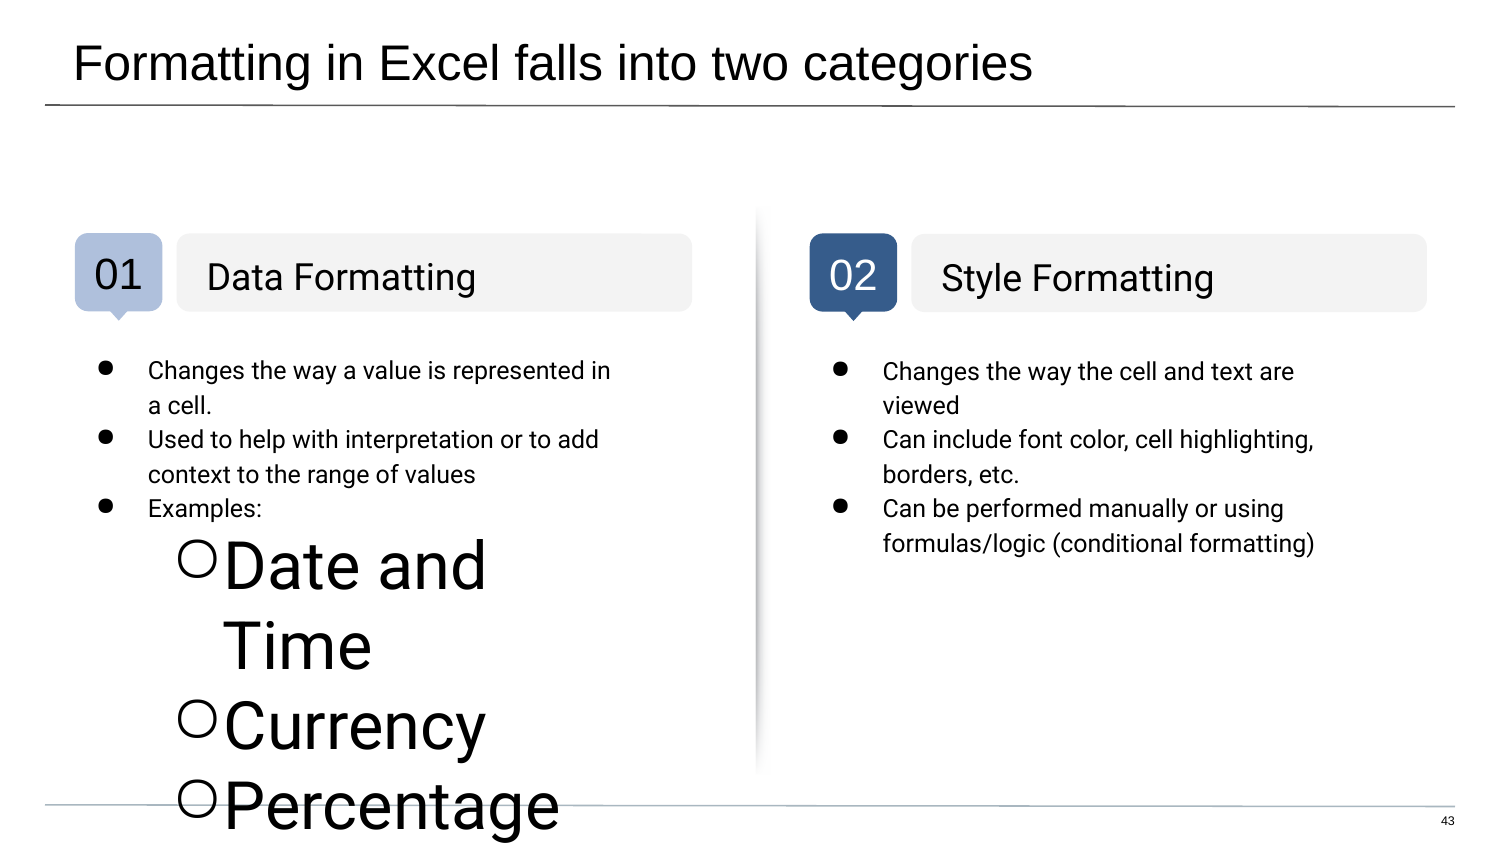

# Formatting in Excel falls into two categories

Data Formatting
Style Formatting
Changes the way a value is represented in a cell.
Used to help with interpretation or to add context to the range of values
Examples:
Date and Time
Currency
Percentage
Scientific Notation
Changes the way the cell and text are viewed
Can include font color, cell highlighting, borders, etc.
Can be performed manually or using formulas/logic (conditional formatting)

43